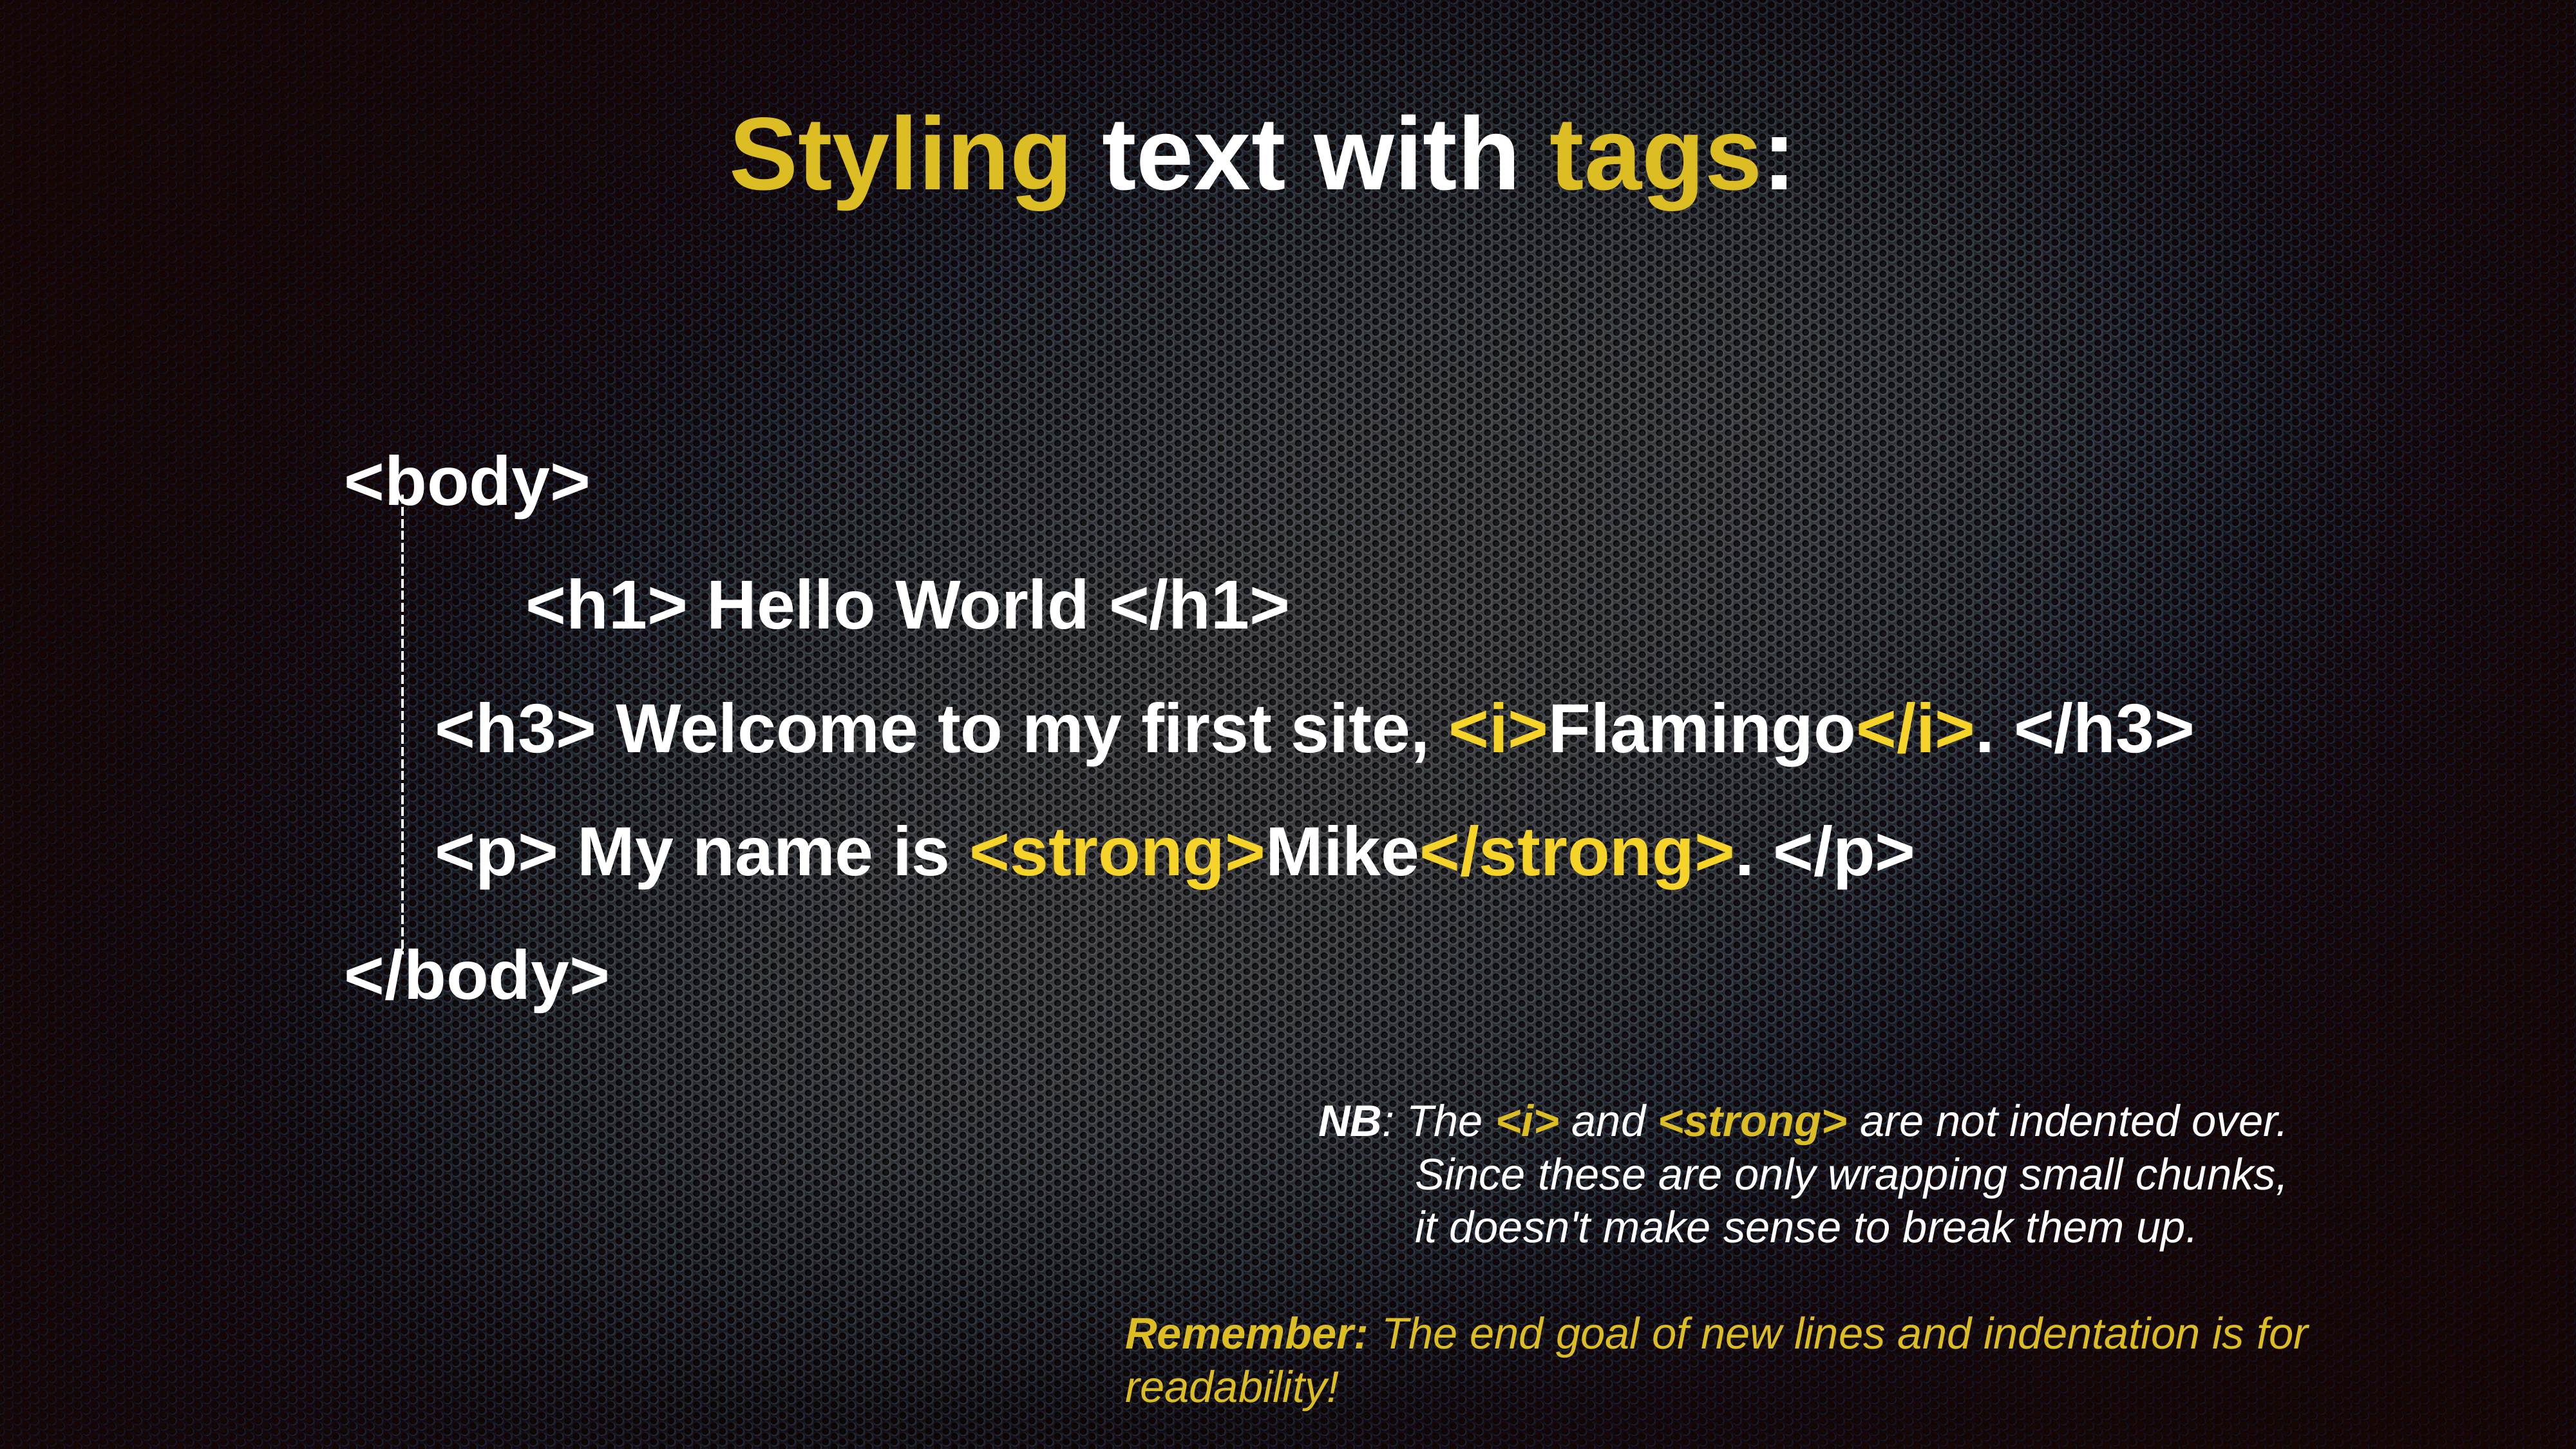

# Styling text with tags:
<body>
	   	<h1> Hello World </h1>
   		<h3> Welcome to my first site, <i>Flamingo</i>. </h3>
   		<p> My name is <strong>Mike</strong>. </p>
</body>
		NB: The <i> and <strong> are not indented over.
			Since these are only wrapping small chunks,
			it doesn't make sense to break them up.

Remember: The end goal of new lines and indentation is for readability!